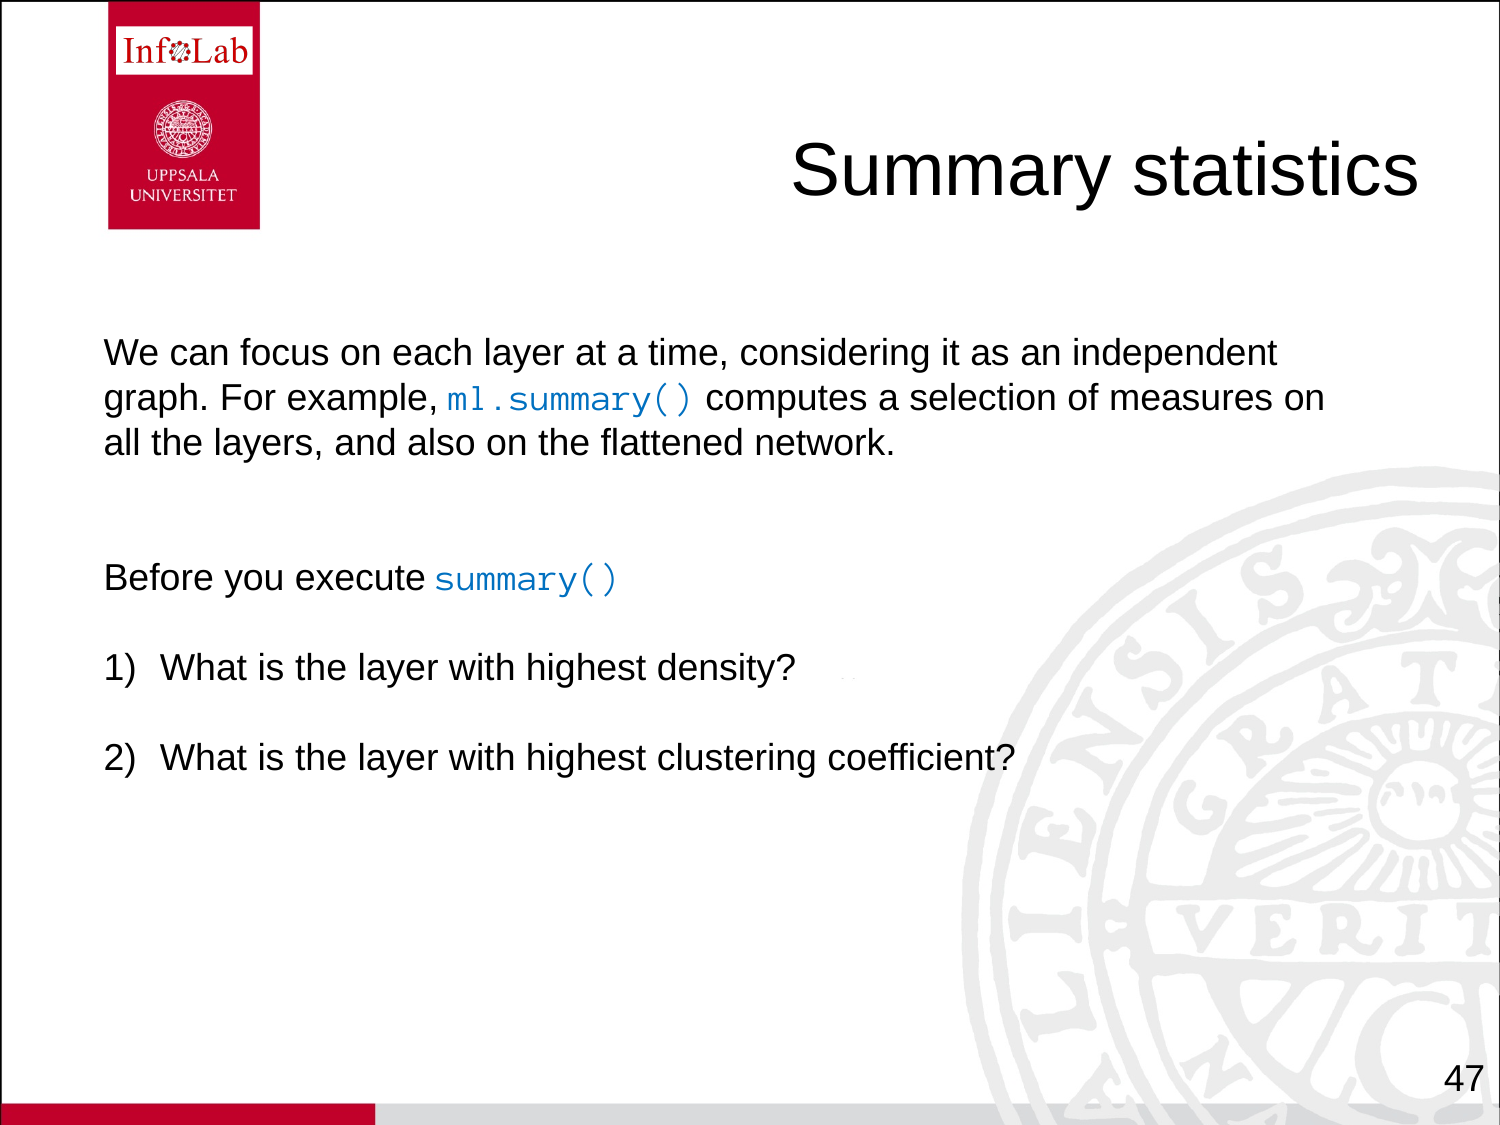

# Summary statistics
We can focus on each layer at a time, considering it as an independent graph. For example, ml.summary() computes a selection of measures on all the layers, and also on the flattened network.

Before you execute summary()

What is the layer with highest density?

What is the layer with highest clustering coefficient?